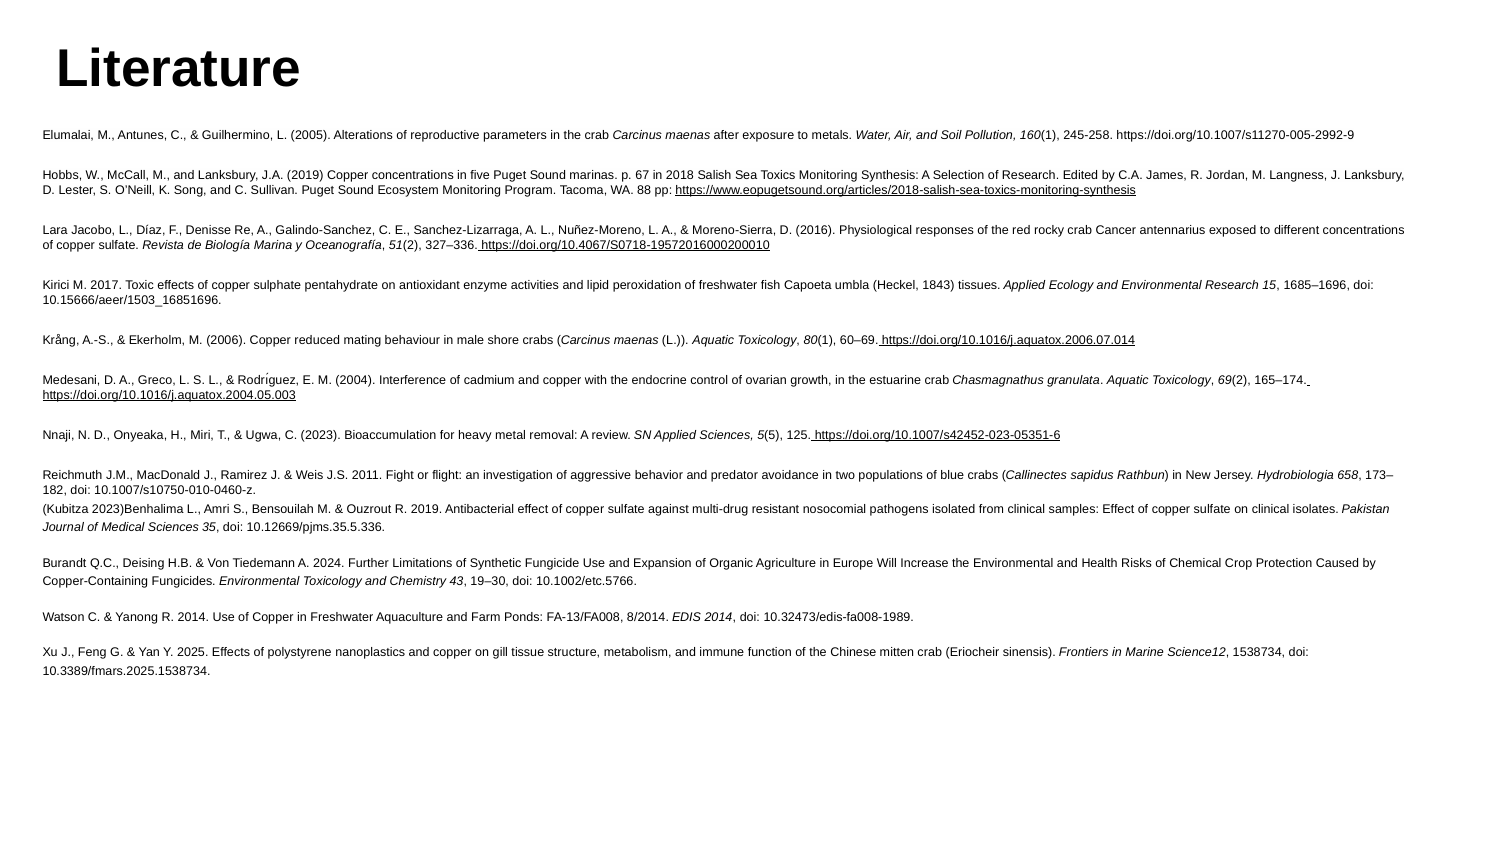

# Literature
Elumalai, M., Antunes, C., & Guilhermino, L. (2005). Alterations of reproductive parameters in the crab Carcinus maenas after exposure to metals. Water, Air, and Soil Pollution, 160(1), 245-258. https://doi.org/10.1007/s11270-005-2992-9
Hobbs, W., McCall, M., and Lanksbury, J.A. (2019) Copper concentrations in five Puget Sound marinas. p. 67 in 2018 Salish Sea Toxics Monitoring Synthesis: A Selection of Research. Edited by C.A. James, R. Jordan, M. Langness, J. Lanksbury, D. Lester, S. O’Neill, K. Song, and C. Sullivan. Puget Sound Ecosystem Monitoring Program. Tacoma, WA. 88 pp: https://www.eopugetsound.org/articles/2018-salish-sea-toxics-monitoring-synthesis
Lara Jacobo, L., Díaz, F., Denisse Re, A., Galindo-Sanchez, C. E., Sanchez-Lizarraga, A. L., Nuñez-Moreno, L. A., & Moreno-Sierra, D. (2016). Physiological responses of the red rocky crab Cancer antennarius exposed to different concentrations of copper sulfate. Revista de Biología Marina y Oceanografía, 51(2), 327–336. https://doi.org/10.4067/S0718-19572016000200010
Kirici M. 2017. Toxic effects of copper sulphate pentahydrate on antioxidant enzyme activities and lipid peroxidation of freshwater fish Capoeta umbla (Heckel, 1843) tissues. Applied Ecology and Environmental Research 15, 1685–1696, doi: 10.15666/aeer/1503_16851696.
Krång, A.-S., & Ekerholm, M. (2006). Copper reduced mating behaviour in male shore crabs (Carcinus maenas (L.)). Aquatic Toxicology, 80(1), 60–69. https://doi.org/10.1016/j.aquatox.2006.07.014
Medesani, D. A., Greco, L. S. L., & Rodrı́guez, E. M. (2004). Interference of cadmium and copper with the endocrine control of ovarian growth, in the estuarine crab Chasmagnathus granulata. Aquatic Toxicology, 69(2), 165–174. https://doi.org/10.1016/j.aquatox.2004.05.003
Nnaji, N. D., Onyeaka, H., Miri, T., & Ugwa, C. (2023). Bioaccumulation for heavy metal removal: A review. SN Applied Sciences, 5(5), 125. https://doi.org/10.1007/s42452-023-05351-6
Reichmuth J.M., MacDonald J., Ramirez J. & Weis J.S. 2011. Fight or flight: an investigation of aggressive behavior and predator avoidance in two populations of blue crabs (Callinectes sapidus Rathbun) in New Jersey. Hydrobiologia 658, 173–182, doi: 10.1007/s10750-010-0460-z.
(Kubitza 2023)Benhalima L., Amri S., Bensouilah M. & Ouzrout R. 2019. Antibacterial effect of copper sulfate against multi-drug resistant nosocomial pathogens isolated from clinical samples: Effect of copper sulfate on clinical isolates. Pakistan Journal of Medical Sciences 35, doi: 10.12669/pjms.35.5.336.
Burandt Q.C., Deising H.B. & Von Tiedemann A. 2024. Further Limitations of Synthetic Fungicide Use and Expansion of Organic Agriculture in Europe Will Increase the Environmental and Health Risks of Chemical Crop Protection Caused by Copper-Containing Fungicides. Environmental Toxicology and Chemistry 43, 19–30, doi: 10.1002/etc.5766.
Watson C. & Yanong R. 2014. Use of Copper in Freshwater Aquaculture and Farm Ponds: FA-13/FA008, 8/2014. EDIS 2014, doi: 10.32473/edis-fa008-1989.
Xu J., Feng G. & Yan Y. 2025. Effects of polystyrene nanoplastics and copper on gill tissue structure, metabolism, and immune function of the Chinese mitten crab (Eriocheir sinensis). Frontiers in Marine Science12, 1538734, doi: 10.3389/fmars.2025.1538734.